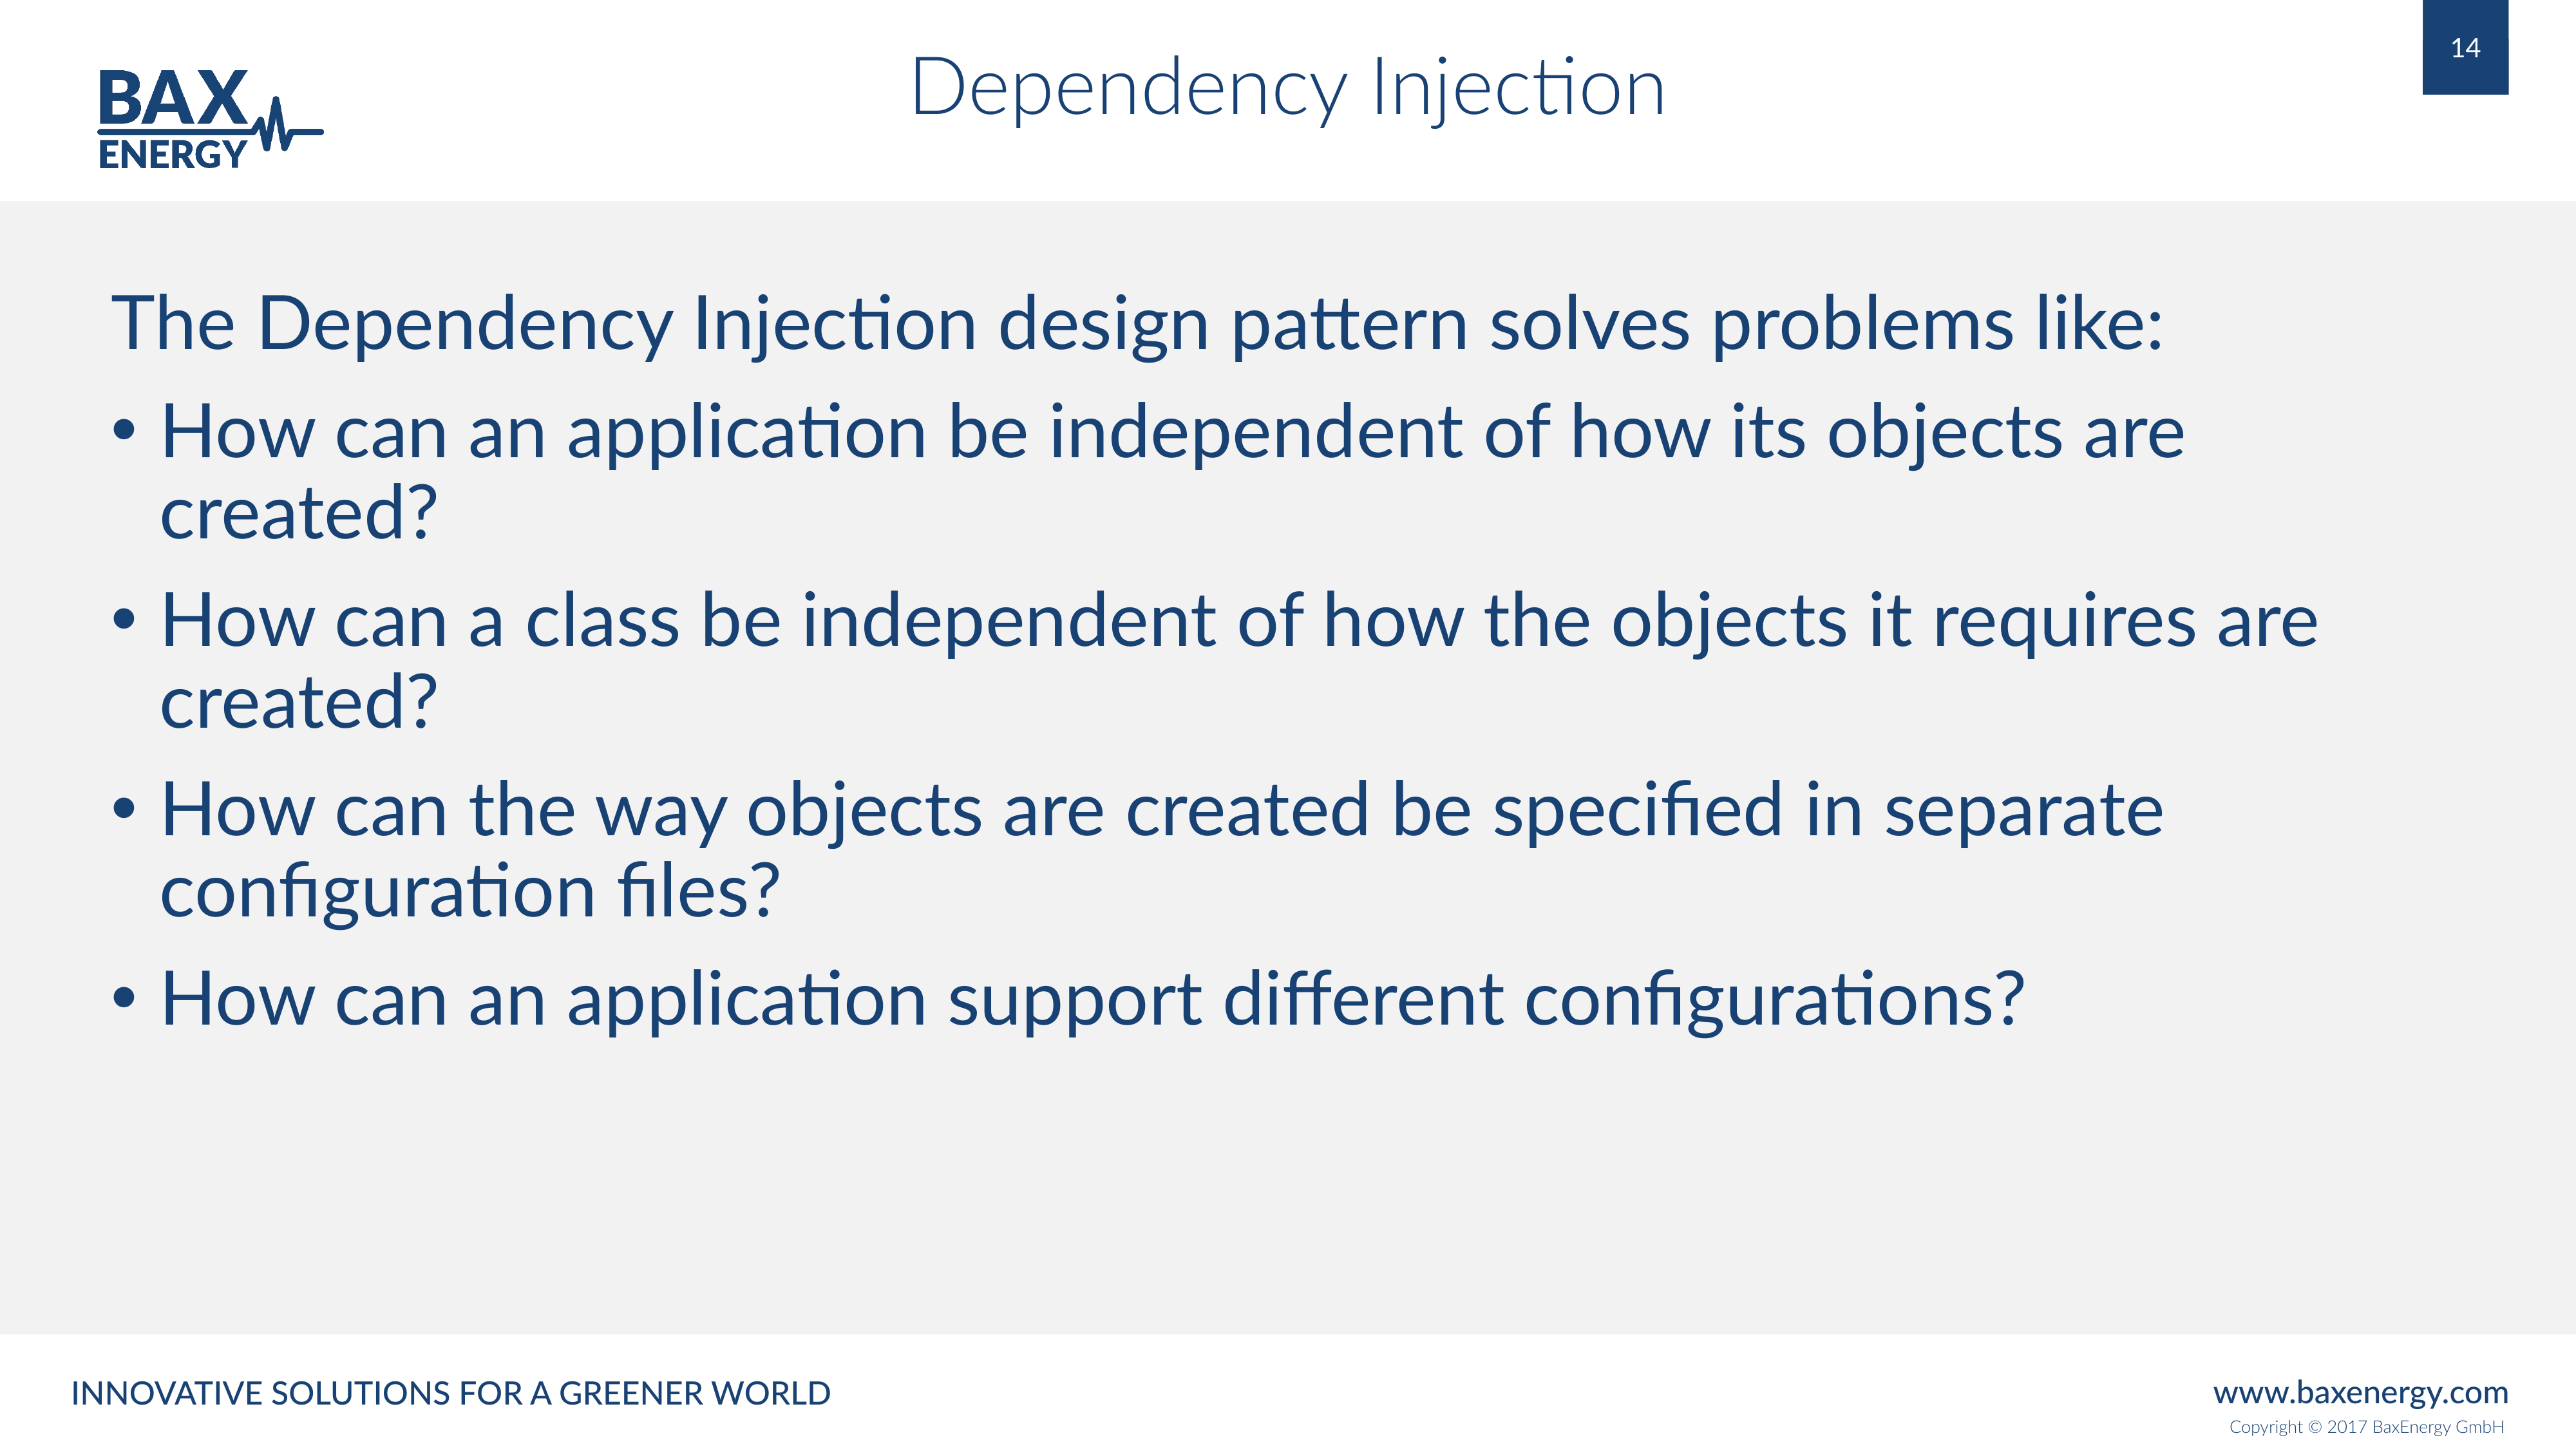

Dependency Injection
The Dependency Injection design pattern solves problems like:
How can an application be independent of how its objects are created?
How can a class be independent of how the objects it requires are created?
How can the way objects are created be specified in separate configuration files?
How can an application support different configurations?